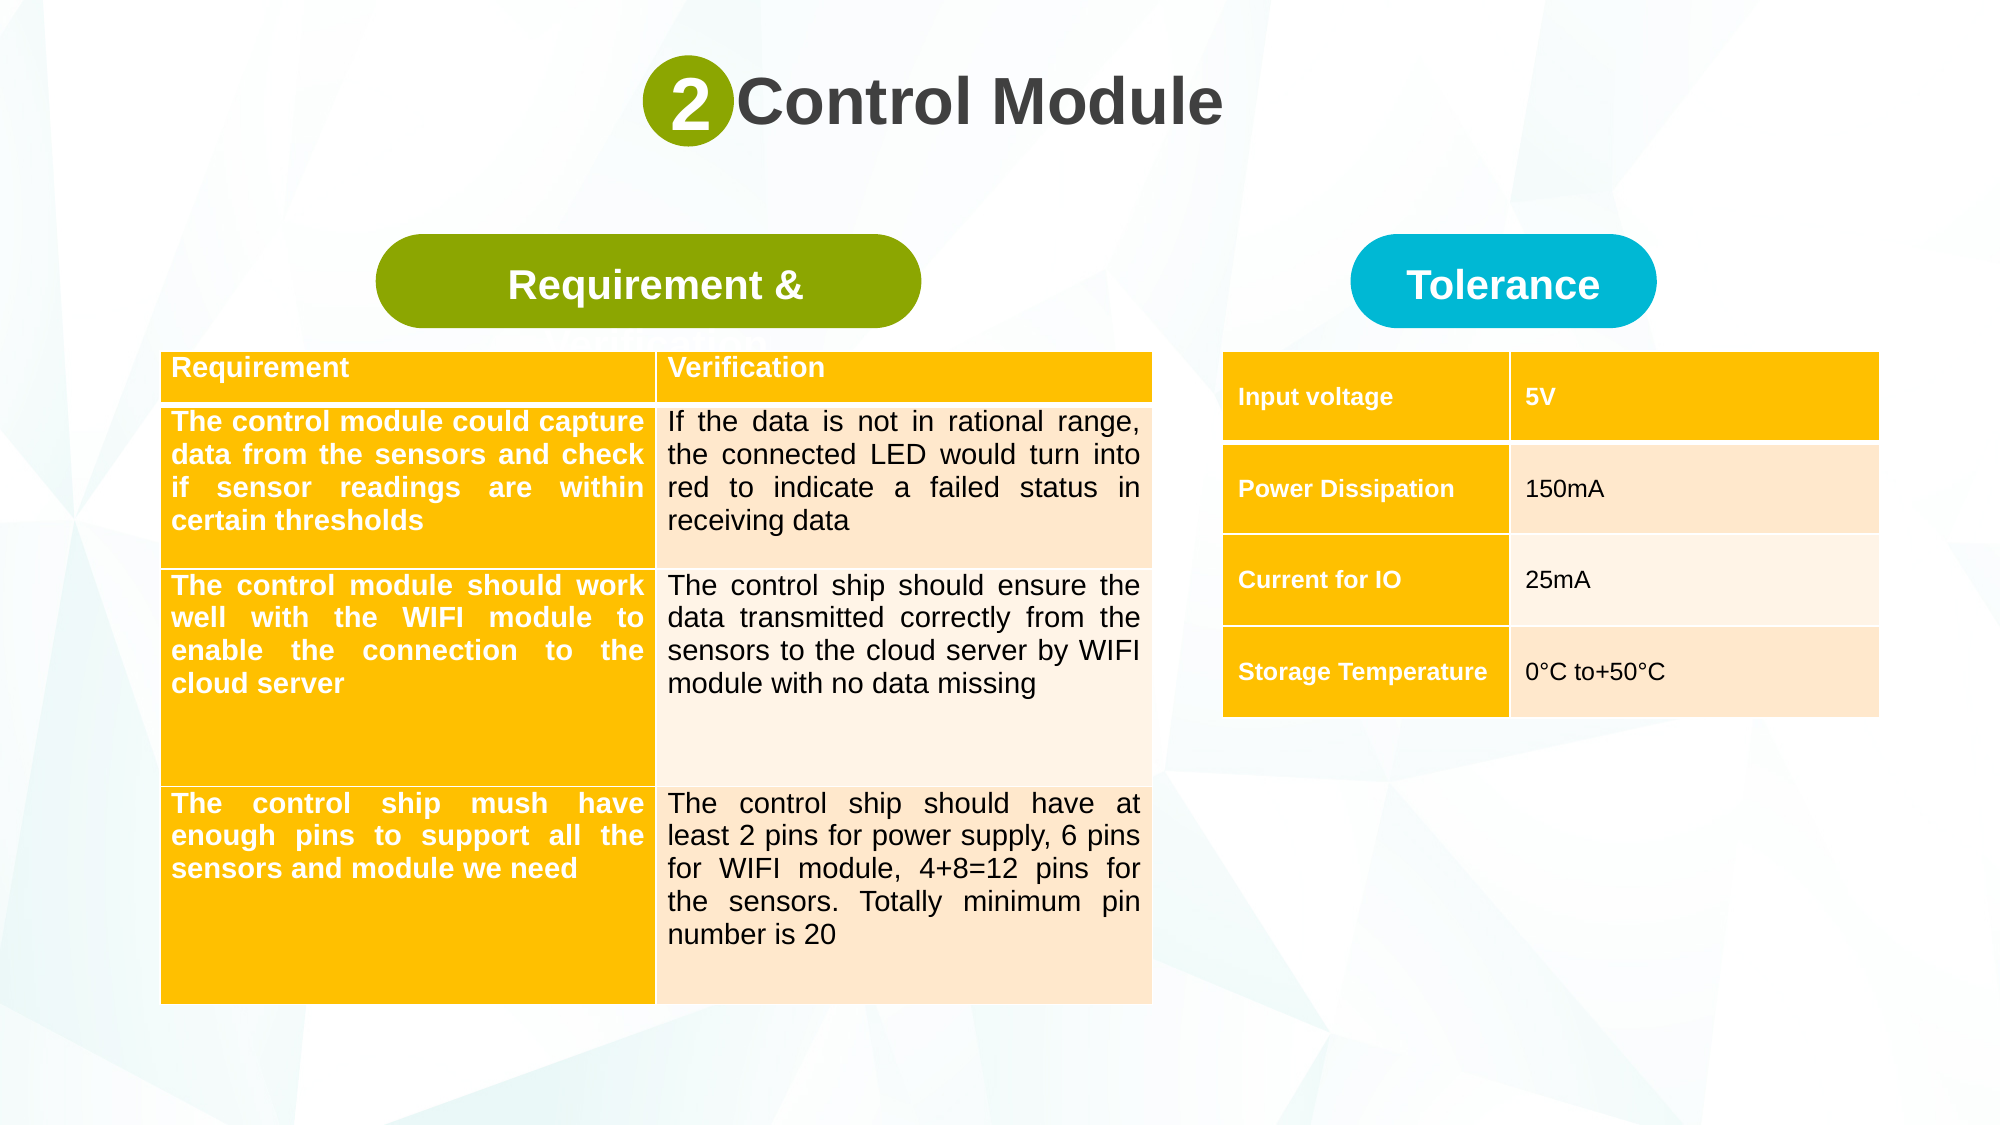

2
Control Module

Requirement & Verification

Tolerance
| Requirement | Verification |
| --- | --- |
| The control module could capture data from the sensors and check if sensor readings are within certain thresholds | If the data is not in rational range, the connected LED would turn into red to indicate a failed status in receiving data |
| The control module should work well with the WIFI module to enable the connection to the cloud server | The control ship should ensure the data transmitted correctly from the sensors to the cloud server by WIFI module with no data missing |
| The control ship mush have enough pins to support all the sensors and module we need | The control ship should have at least 2 pins for power supply, 6 pins for WIFI module, 4+8=12 pins for the sensors. Totally minimum pin number is 20 |
| Input voltage | 5V |
| --- | --- |
| Power Dissipation | 150mA |
| Current for IO | 25mA |
| Storage Temperature | 0°C to+50°C |